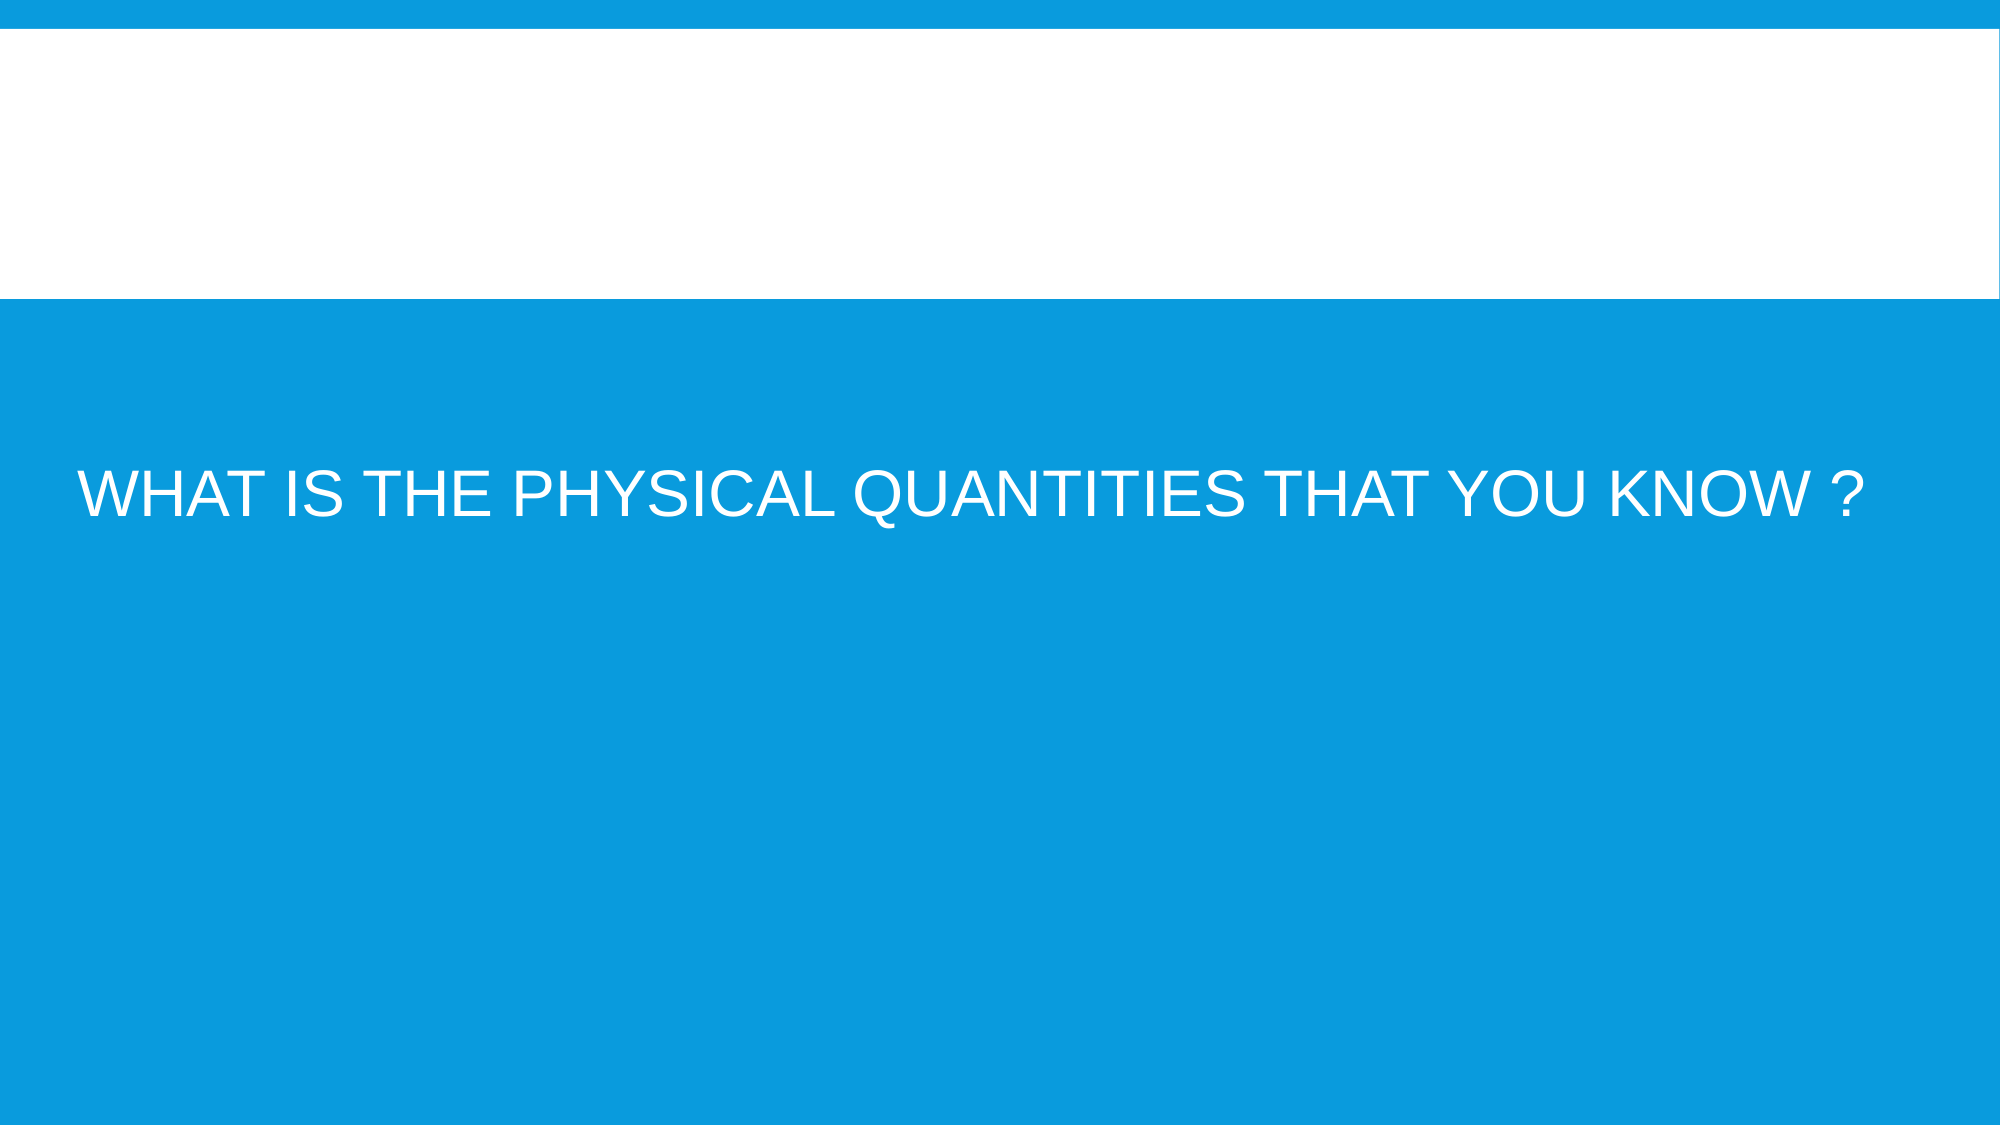

# What is the physical quantities that you know ?